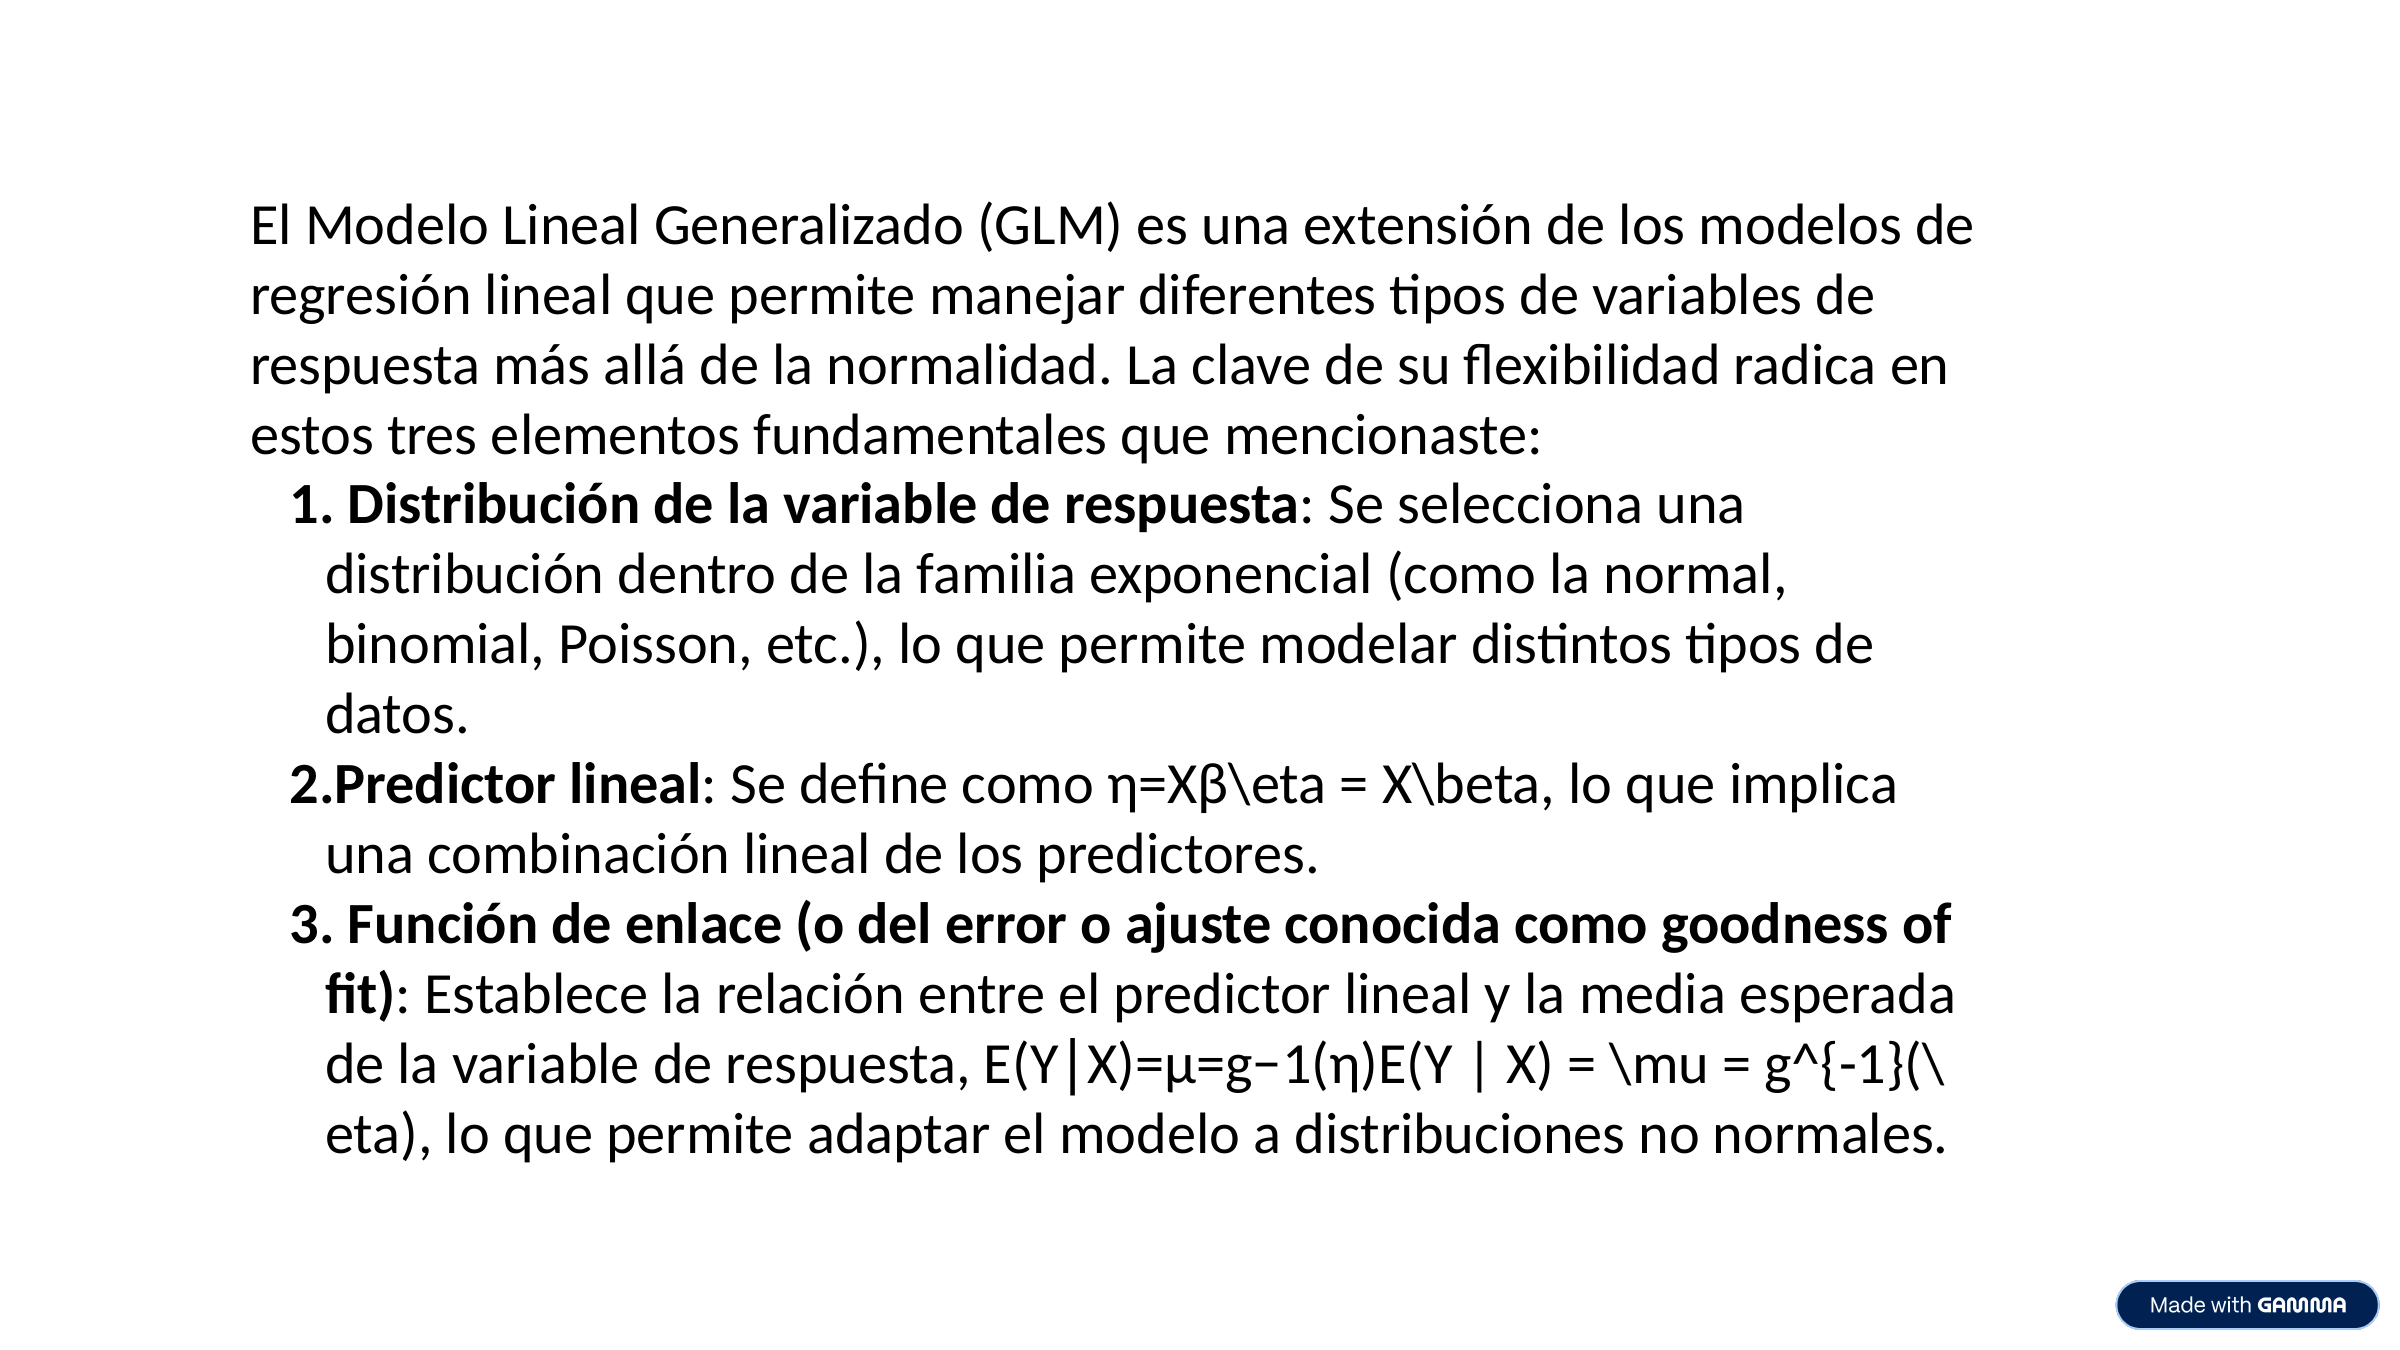

El Modelo Lineal Generalizado (GLM) es una extensión de los modelos de regresión lineal que permite manejar diferentes tipos de variables de respuesta más allá de la normalidad. La clave de su flexibilidad radica en estos tres elementos fundamentales que mencionaste:
 Distribución de la variable de respuesta: Se selecciona una distribución dentro de la familia exponencial (como la normal, binomial, Poisson, etc.), lo que permite modelar distintos tipos de datos.
Predictor lineal: Se define como η=Xβ\eta = X\beta, lo que implica una combinación lineal de los predictores.
 Función de enlace (o del error o ajuste conocida como goodness of fit): Establece la relación entre el predictor lineal y la media esperada de la variable de respuesta, E(Y∣X)=μ=g−1(η)E(Y | X) = \mu = g^{-1}(\eta), lo que permite adaptar el modelo a distribuciones no normales.